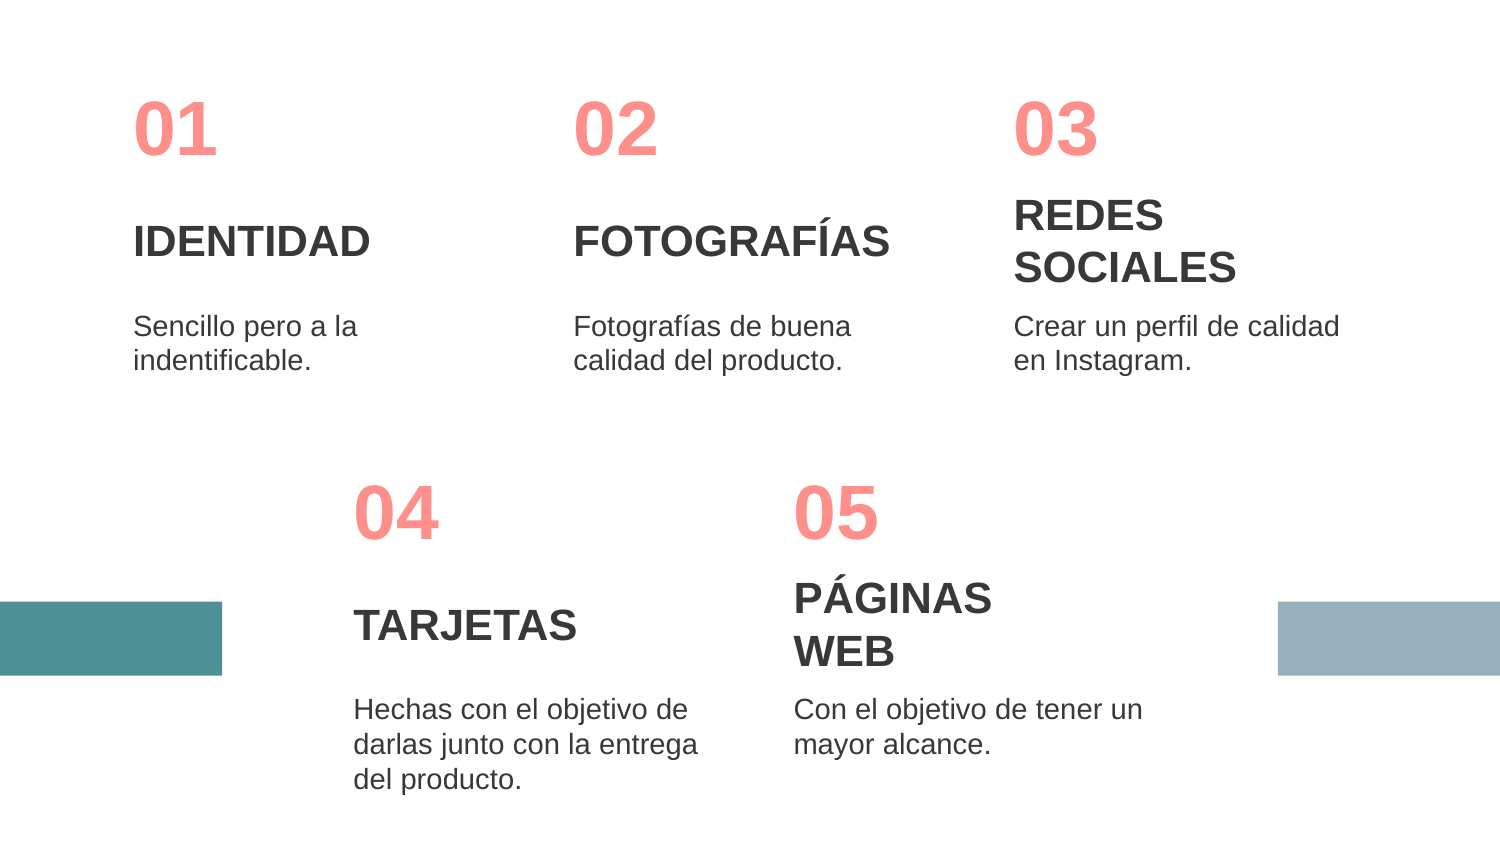

01
02
03
# IDENTIDAD
FOTOGRAFÍAS
REDES SOCIALES
Sencillo pero a la indentificable.

Fotografías de buena calidad del producto.

Crear un perfil de calidad en Instagram.

04
05
TARJETAS
PÁGINAS WEB
Hechas con el objetivo de darlas junto con la entrega del producto.

Con el objetivo de tener un mayor alcance.